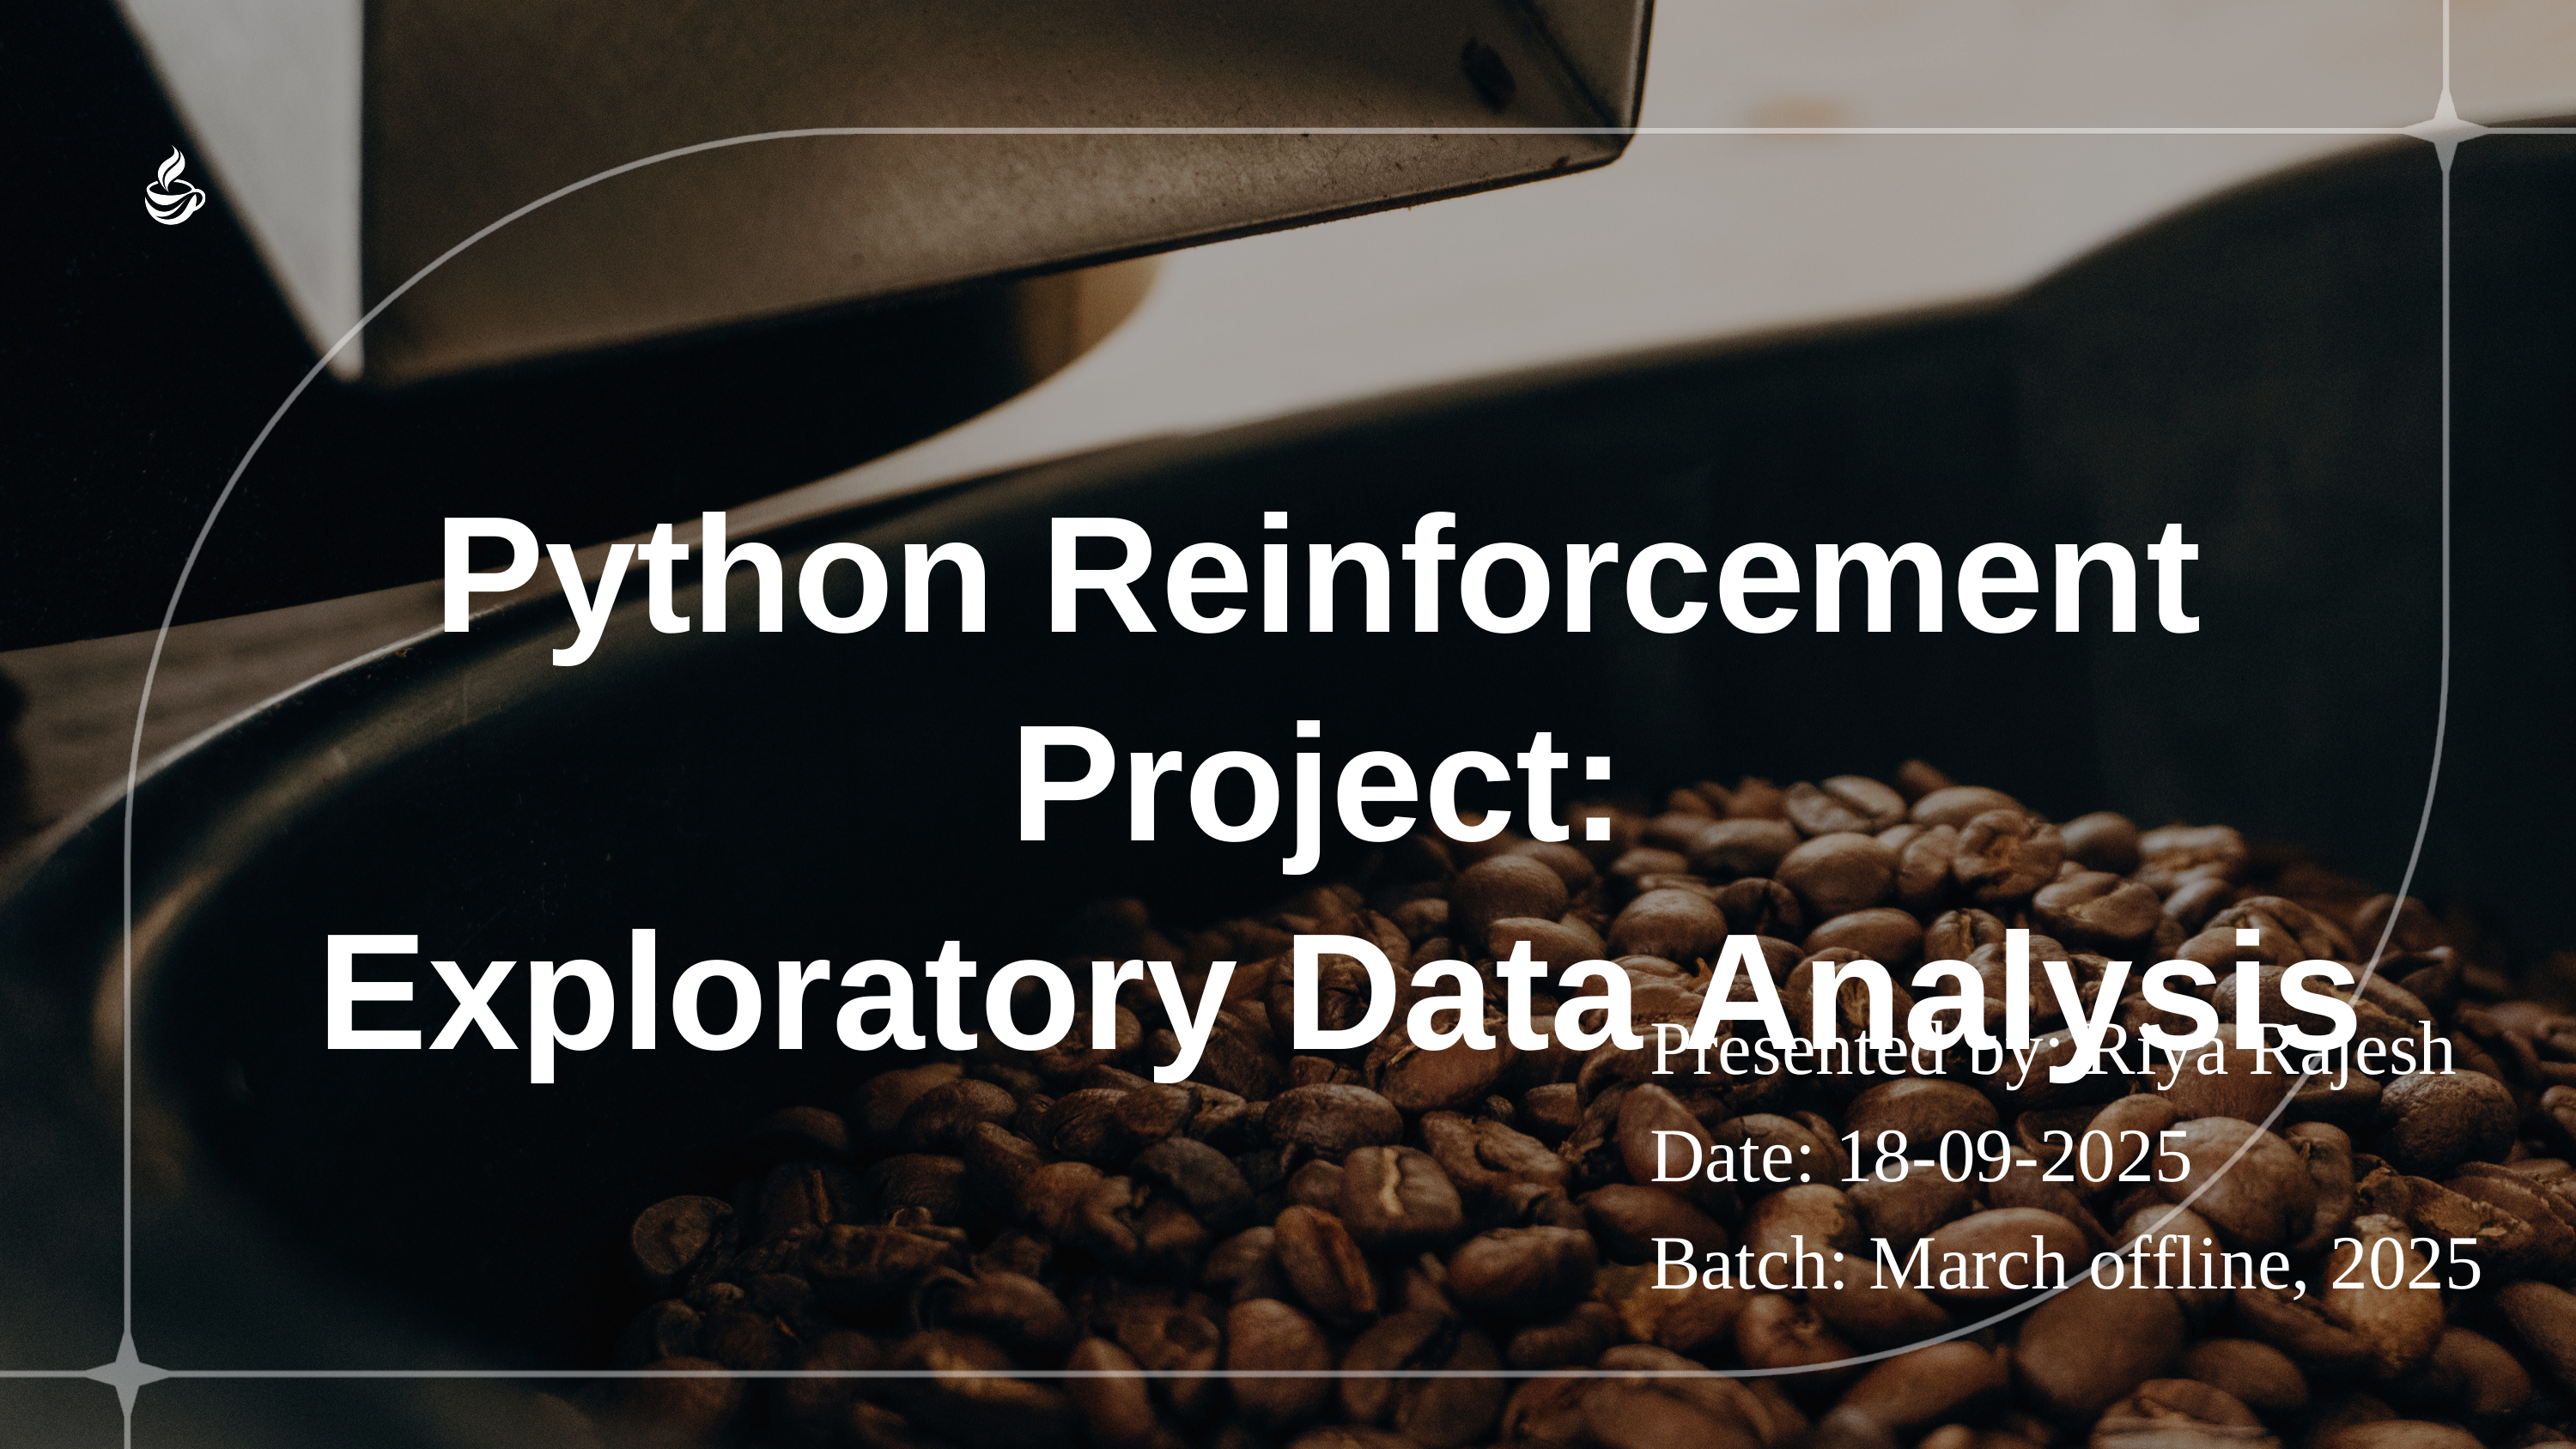

Python Reinforcement Project:
 Exploratory Data Analysis
Presented by: Riya Rajesh
Date: 18-09-2025
Batch: March offline, 2025